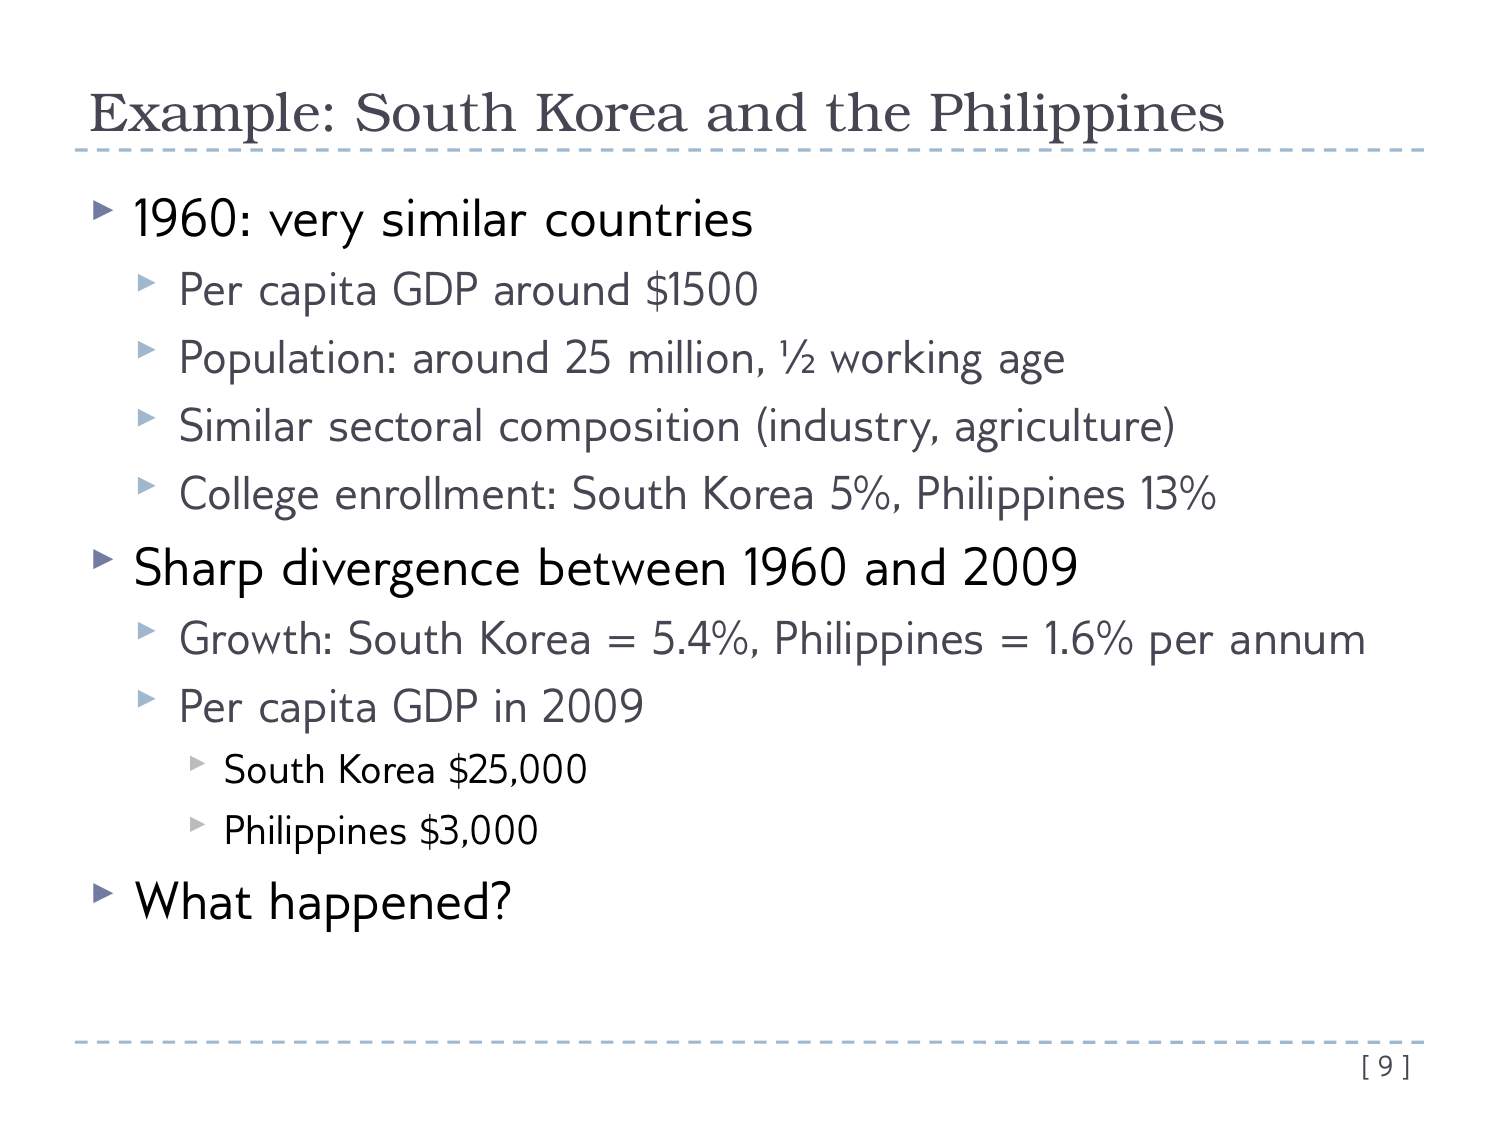

# Example: South Korea and the Philippines
1960: very similar countries
Per capita GDP around $1500
Population: around 25 million, ½ working age
Similar sectoral composition (industry, agriculture)
College enrollment: South Korea 5%, Philippines 13%
Sharp divergence between 1960 and 2009
Growth: South Korea = 5.4%, Philippines = 1.6% per annum
Per capita GDP in 2009
South Korea $25,000
Philippines $3,000
What happened?
[ 9 ]